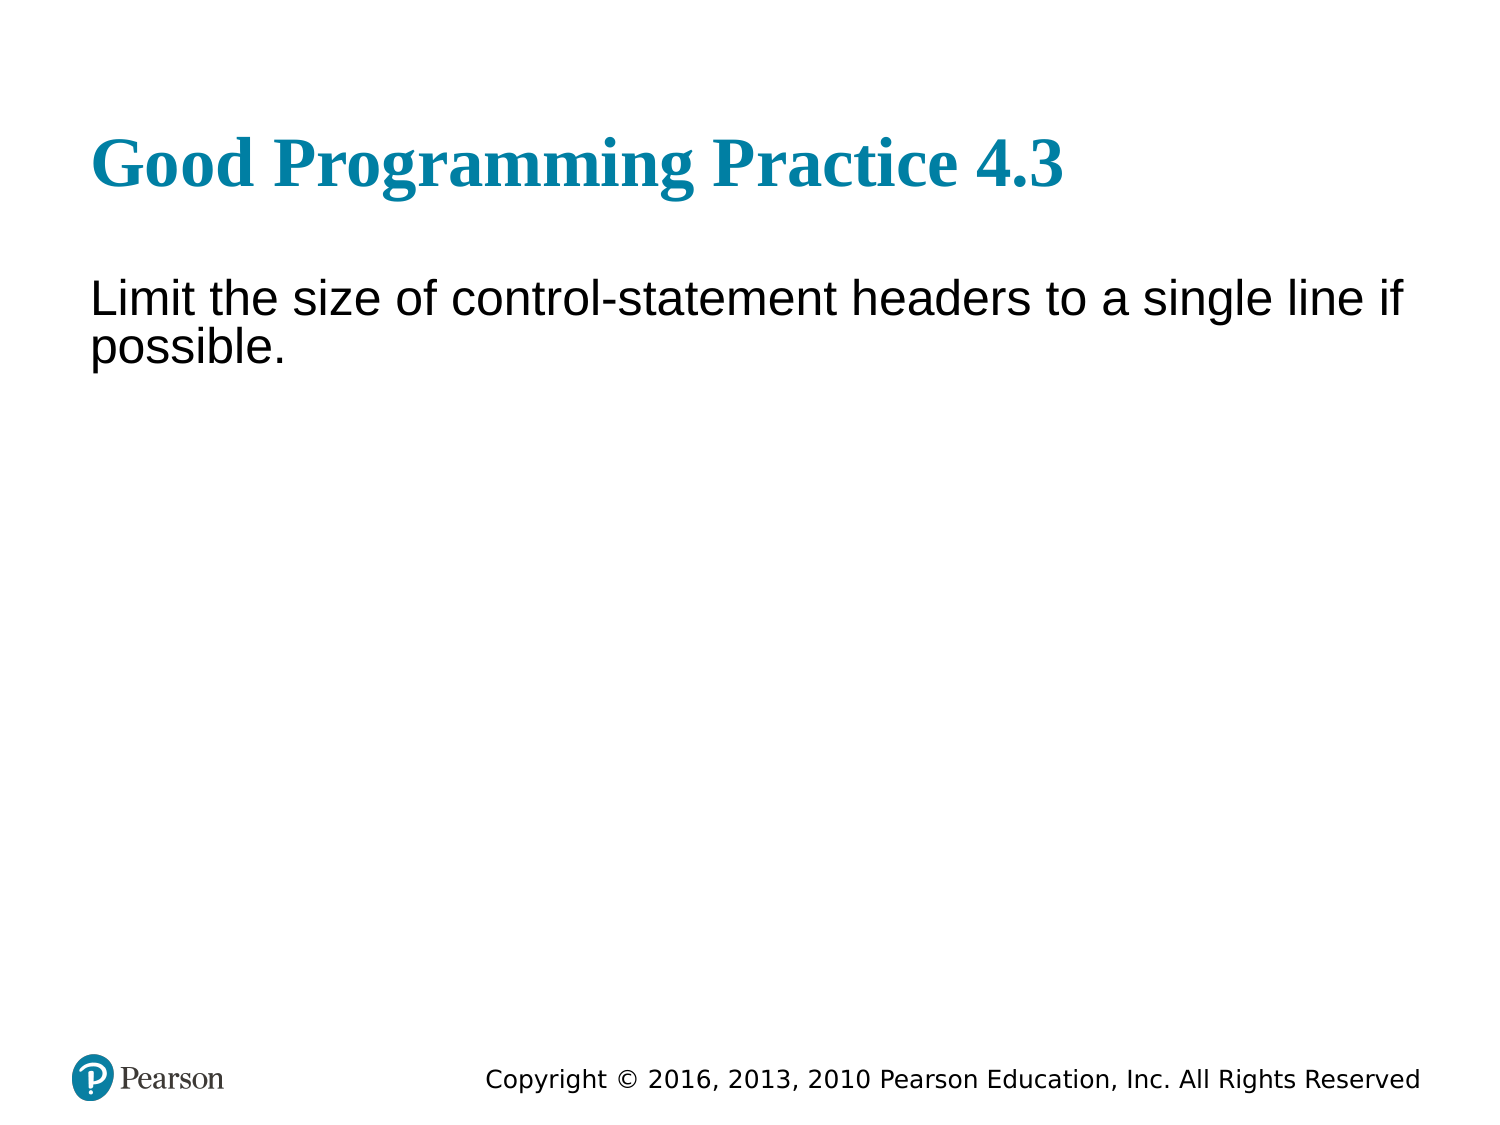

# Good Programming Practice 4.3
Limit the size of control-statement headers to a single line if possible.